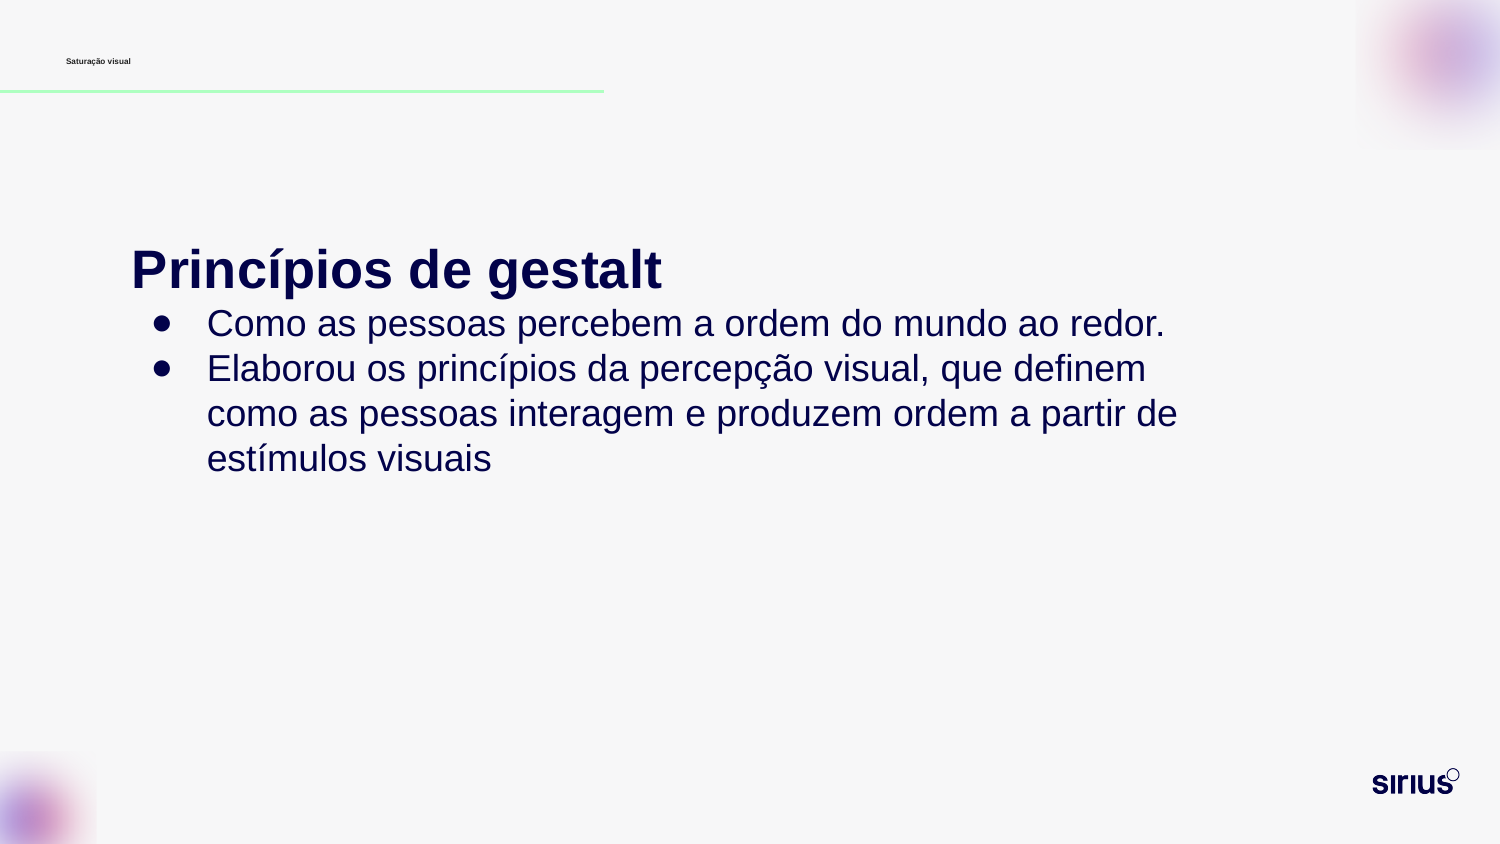

# Saturação visual
Princípios de gestalt
Como as pessoas percebem a ordem do mundo ao redor.
Elaborou os princípios da percepção visual, que definem como as pessoas interagem e produzem ordem a partir de estímulos visuais